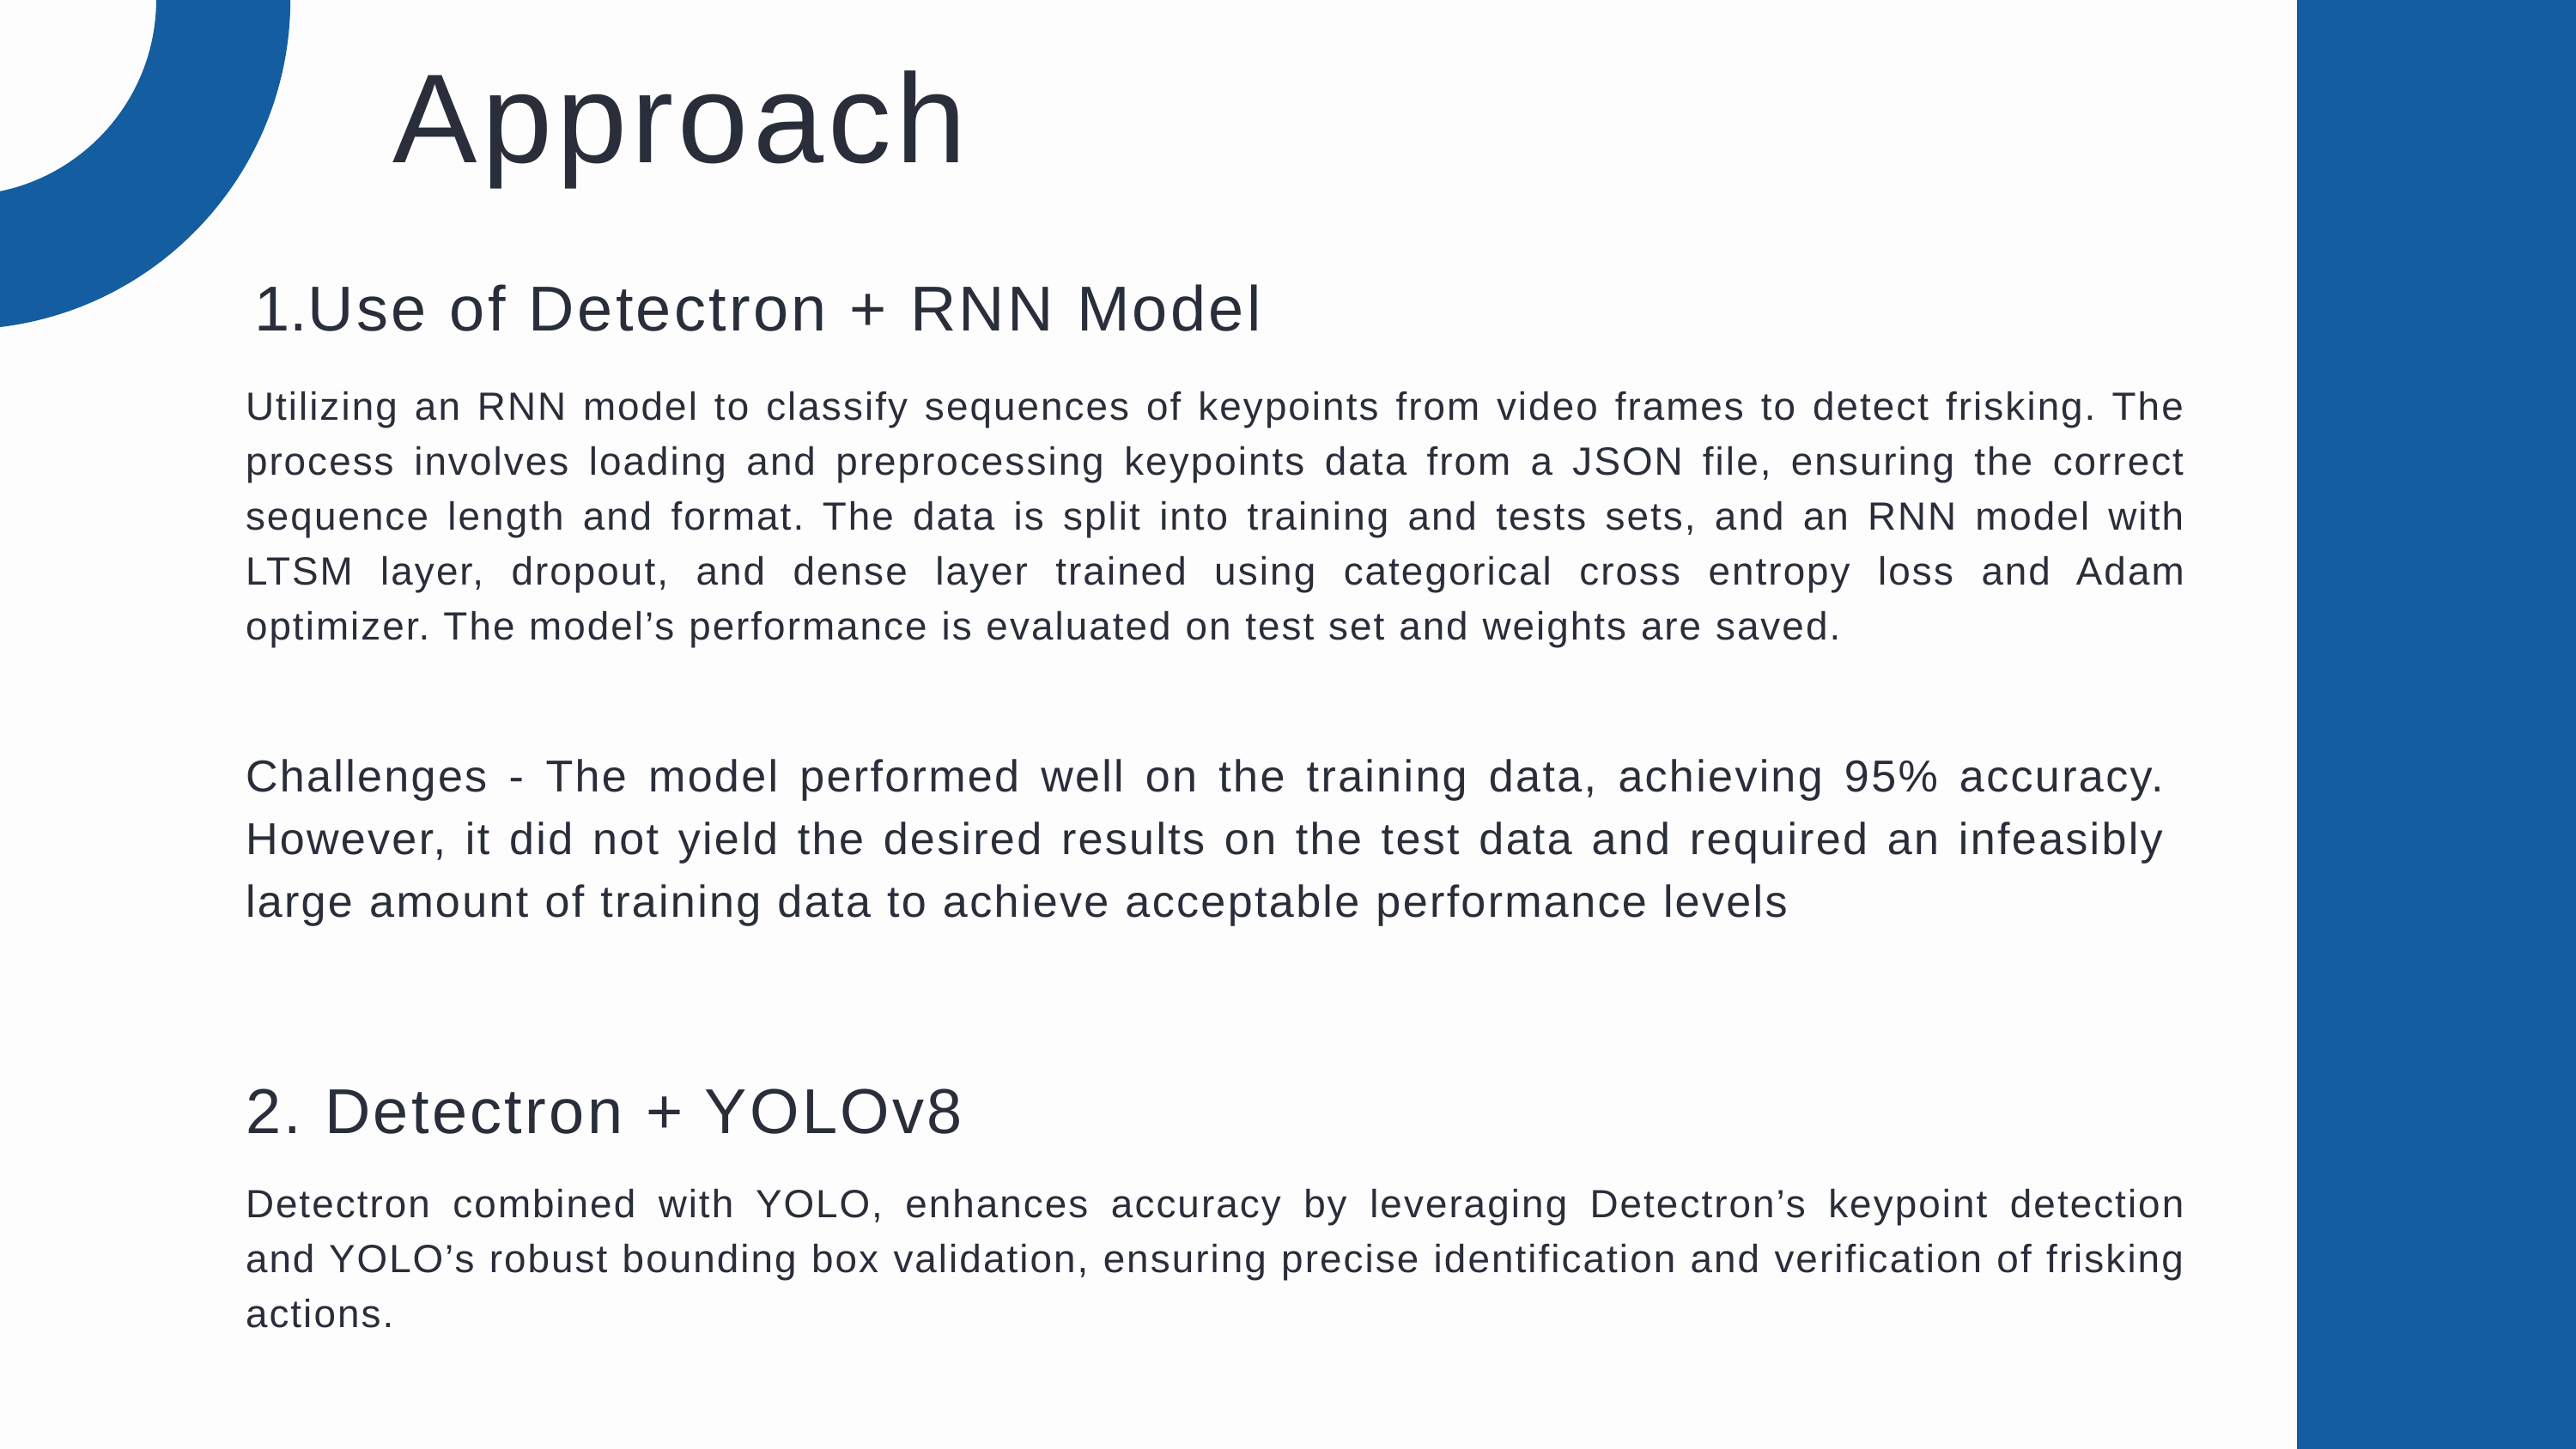

Approach
Use of Detectron + RNN Model
Utilizing an RNN model to classify sequences of keypoints from video frames to detect frisking. The process involves loading and preprocessing keypoints data from a JSON file, ensuring the correct sequence length and format. The data is split into training and tests sets, and an RNN model with LTSM layer, dropout, and dense layer trained using categorical cross entropy loss and Adam optimizer. The model’s performance is evaluated on test set and weights are saved.
Challenges - The model performed well on the training data, achieving 95% accuracy. However, it did not yield the desired results on the test data and required an infeasibly large amount of training data to achieve acceptable performance levels
2. Detectron + YOLOv8
Detectron combined with YOLO, enhances accuracy by leveraging Detectron’s keypoint detection and YOLO’s robust bounding box validation, ensuring precise identification and verification of frisking actions.